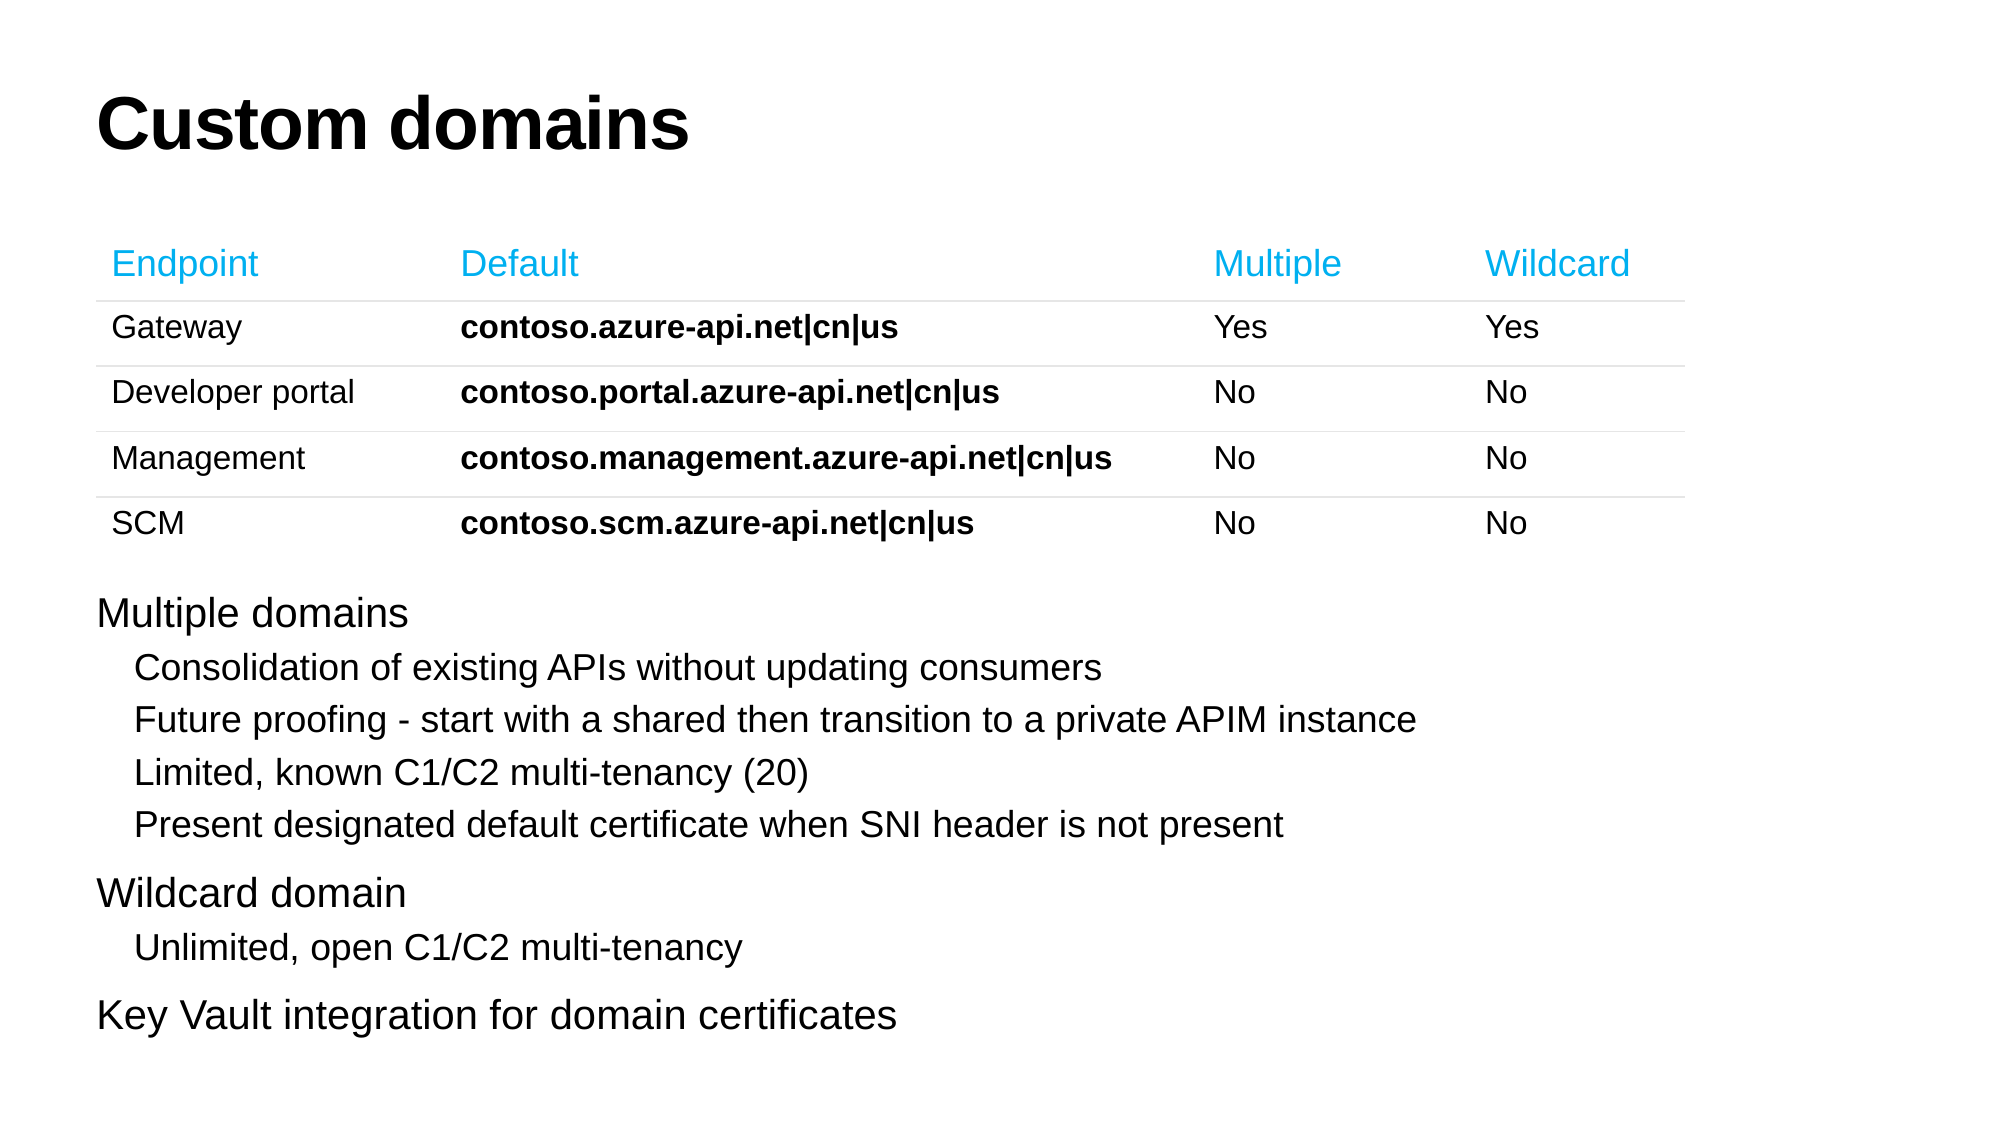

# Custom domains

Multiple domains
Consolidation of existing APIs without updating consumers
Future proofing - start with a shared then transition to a private APIM instance
Limited, known C1/C2 multi-tenancy (20)
Present designated default certificate when SNI header is not present

Wildcard domain
Unlimited, open C1/C2 multi-tenancy

Key Vault integration for domain certificates
| Endpoint | Default | Multiple | Wildcard |
| --- | --- | --- | --- |
| Gateway | contoso.azure-api.net|cn|us | Yes | Yes |
| Developer portal | contoso.portal.azure-api.net|cn|us | No | No |
| Management | contoso.management.azure-api.net|cn|us | No | No |
| SCM | contoso.scm.azure-api.net|cn|us | No | No |